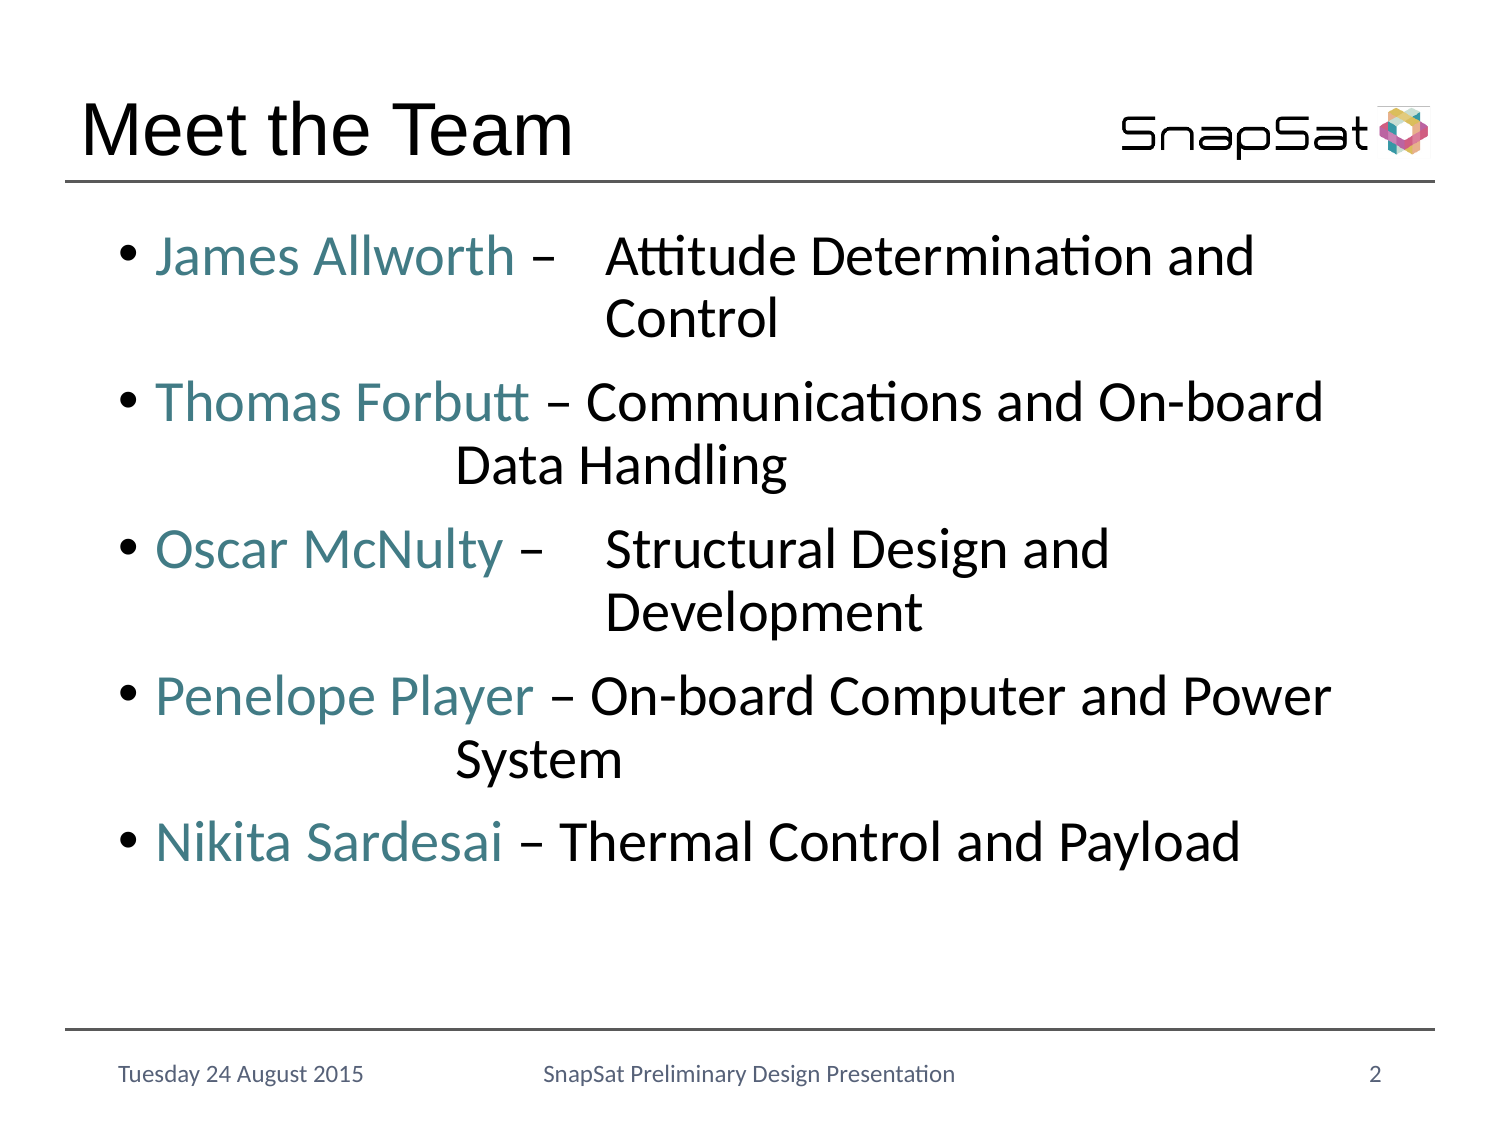

# Meet the Team
James Allworth – 	Attitude Determination and 				Control
Thomas Forbutt – Communications and On-board 			Data Handling
Oscar McNulty – 	Structural Design and 					Development
Penelope Player – On-board Computer and Power 			System
Nikita Sardesai – Thermal Control and Payload
Tuesday 24 August 2015
SnapSat Preliminary Design Presentation
2